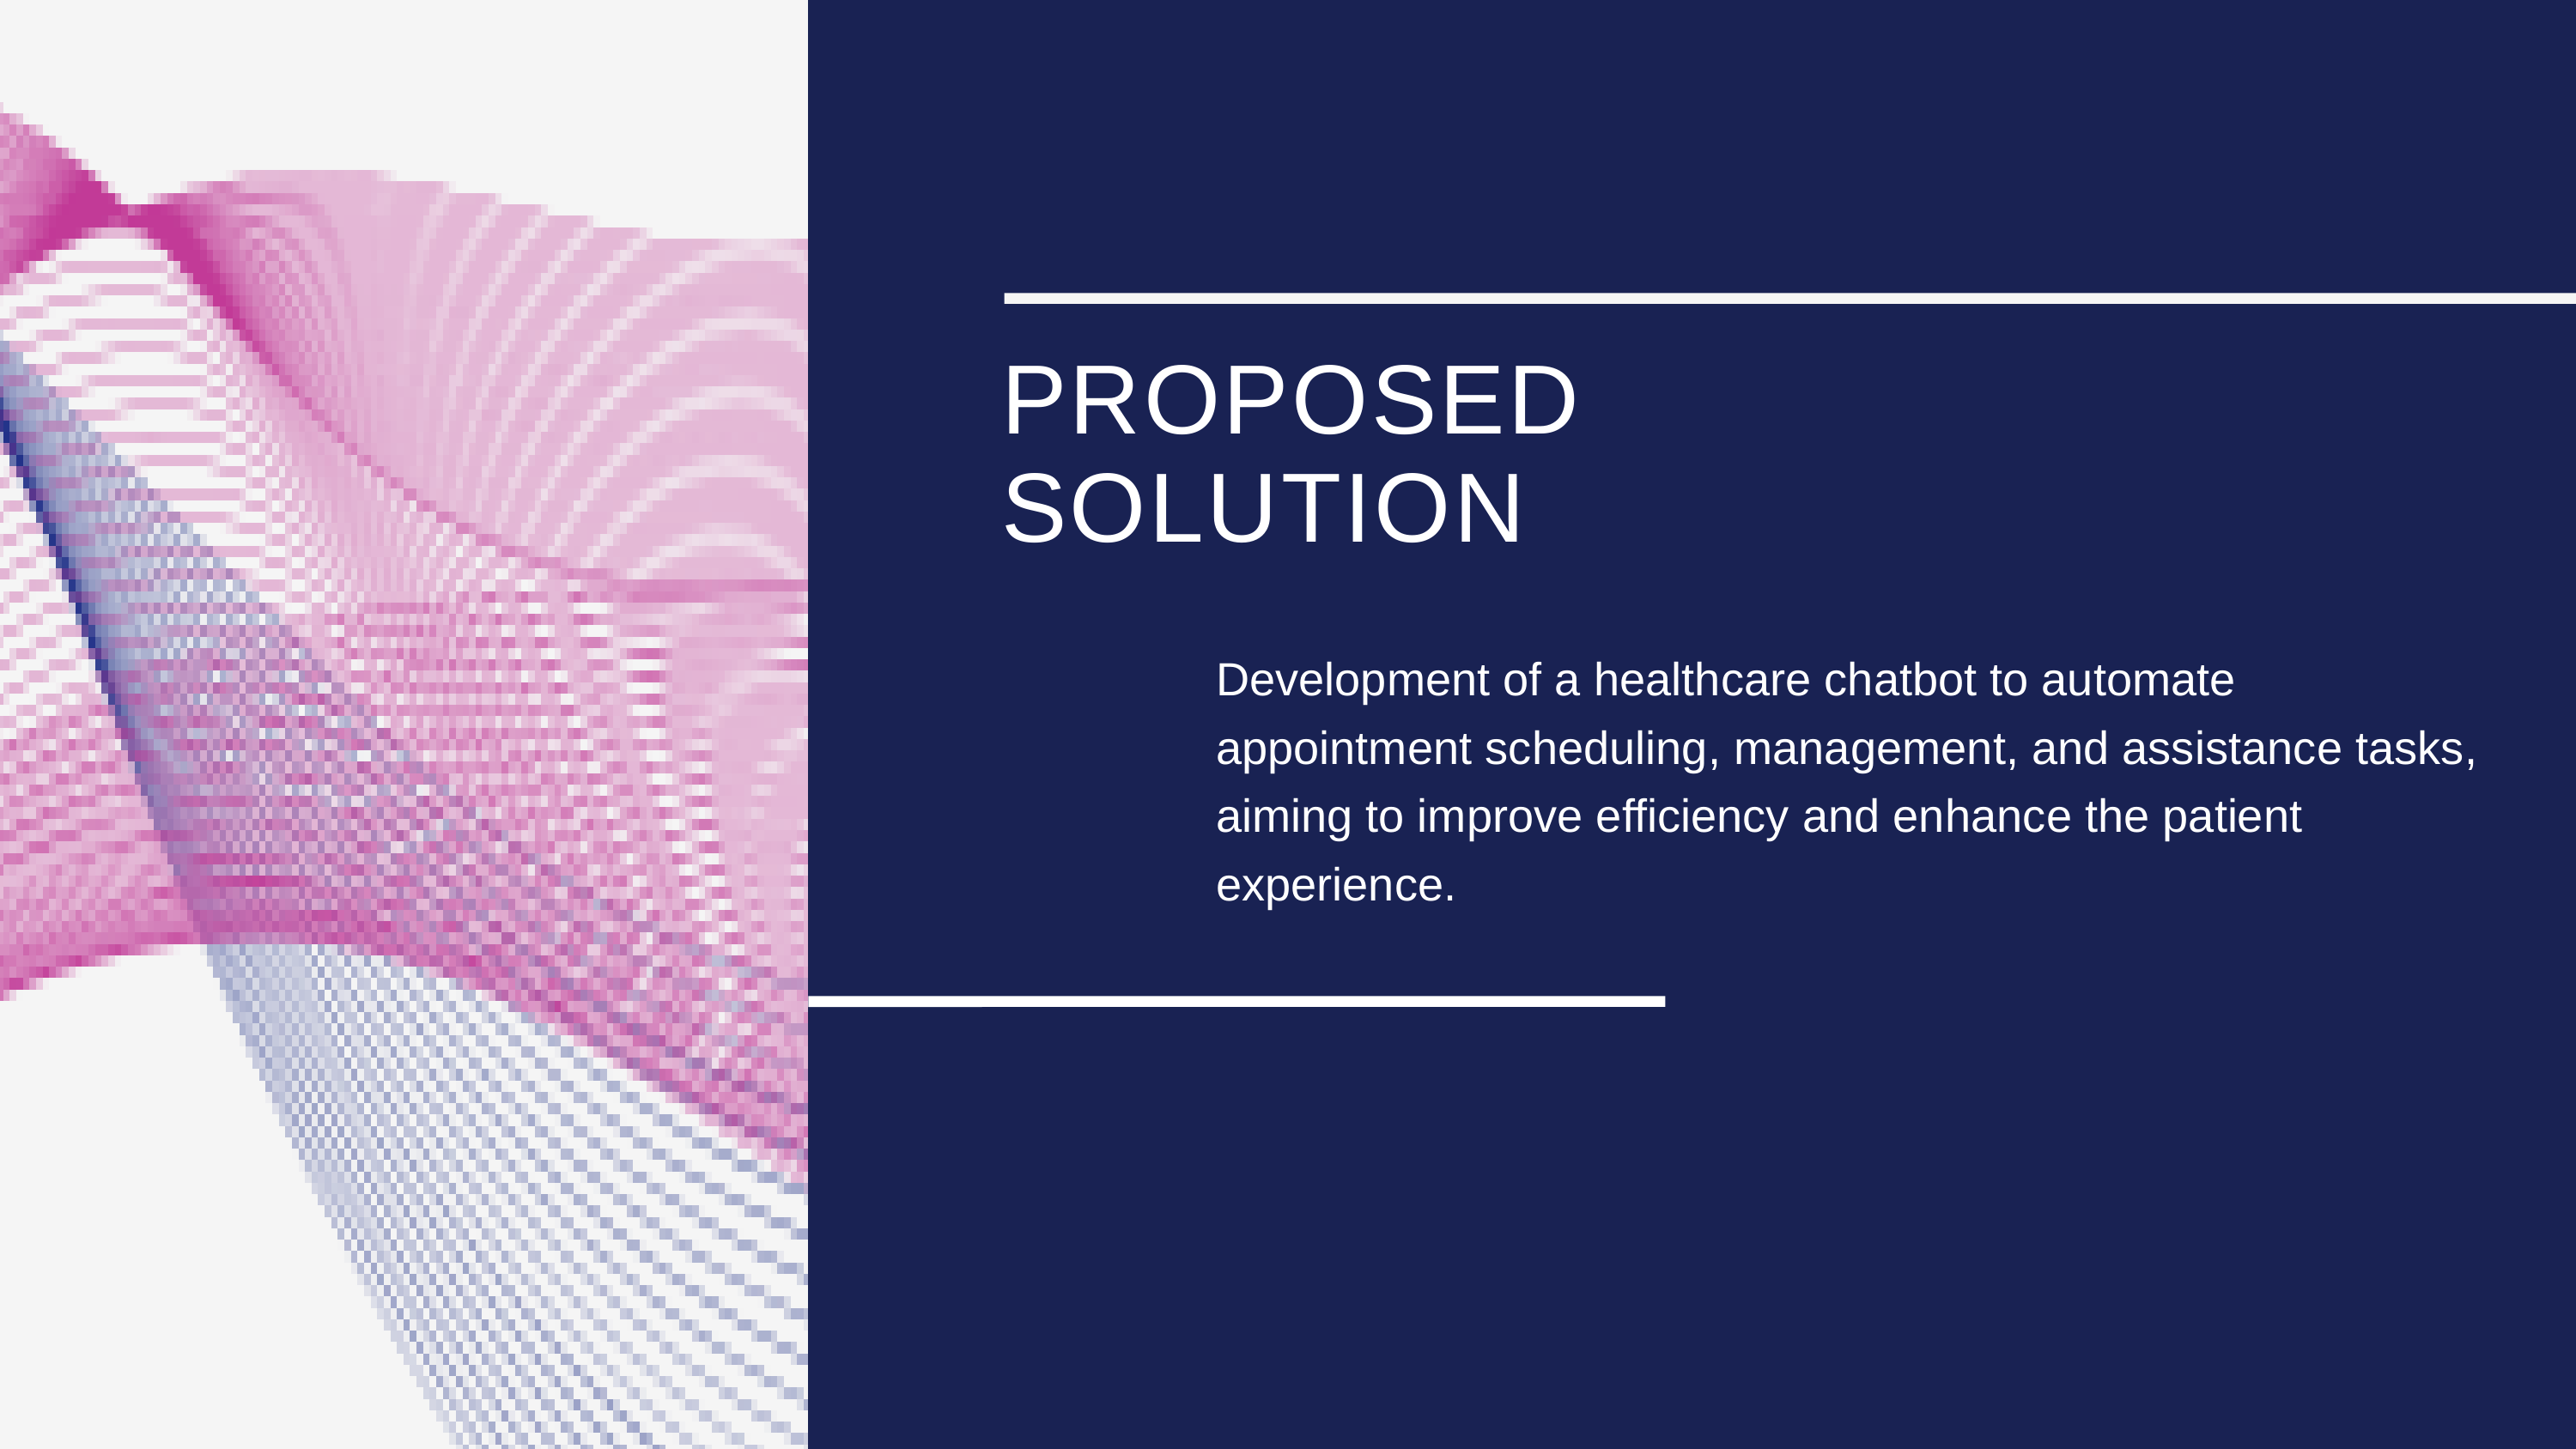

PROPOSED SOLUTION

Development of a healthcare chatbot to automate appointment scheduling, management, and assistance tasks, aiming to improve efficiency and enhance the patient experience.